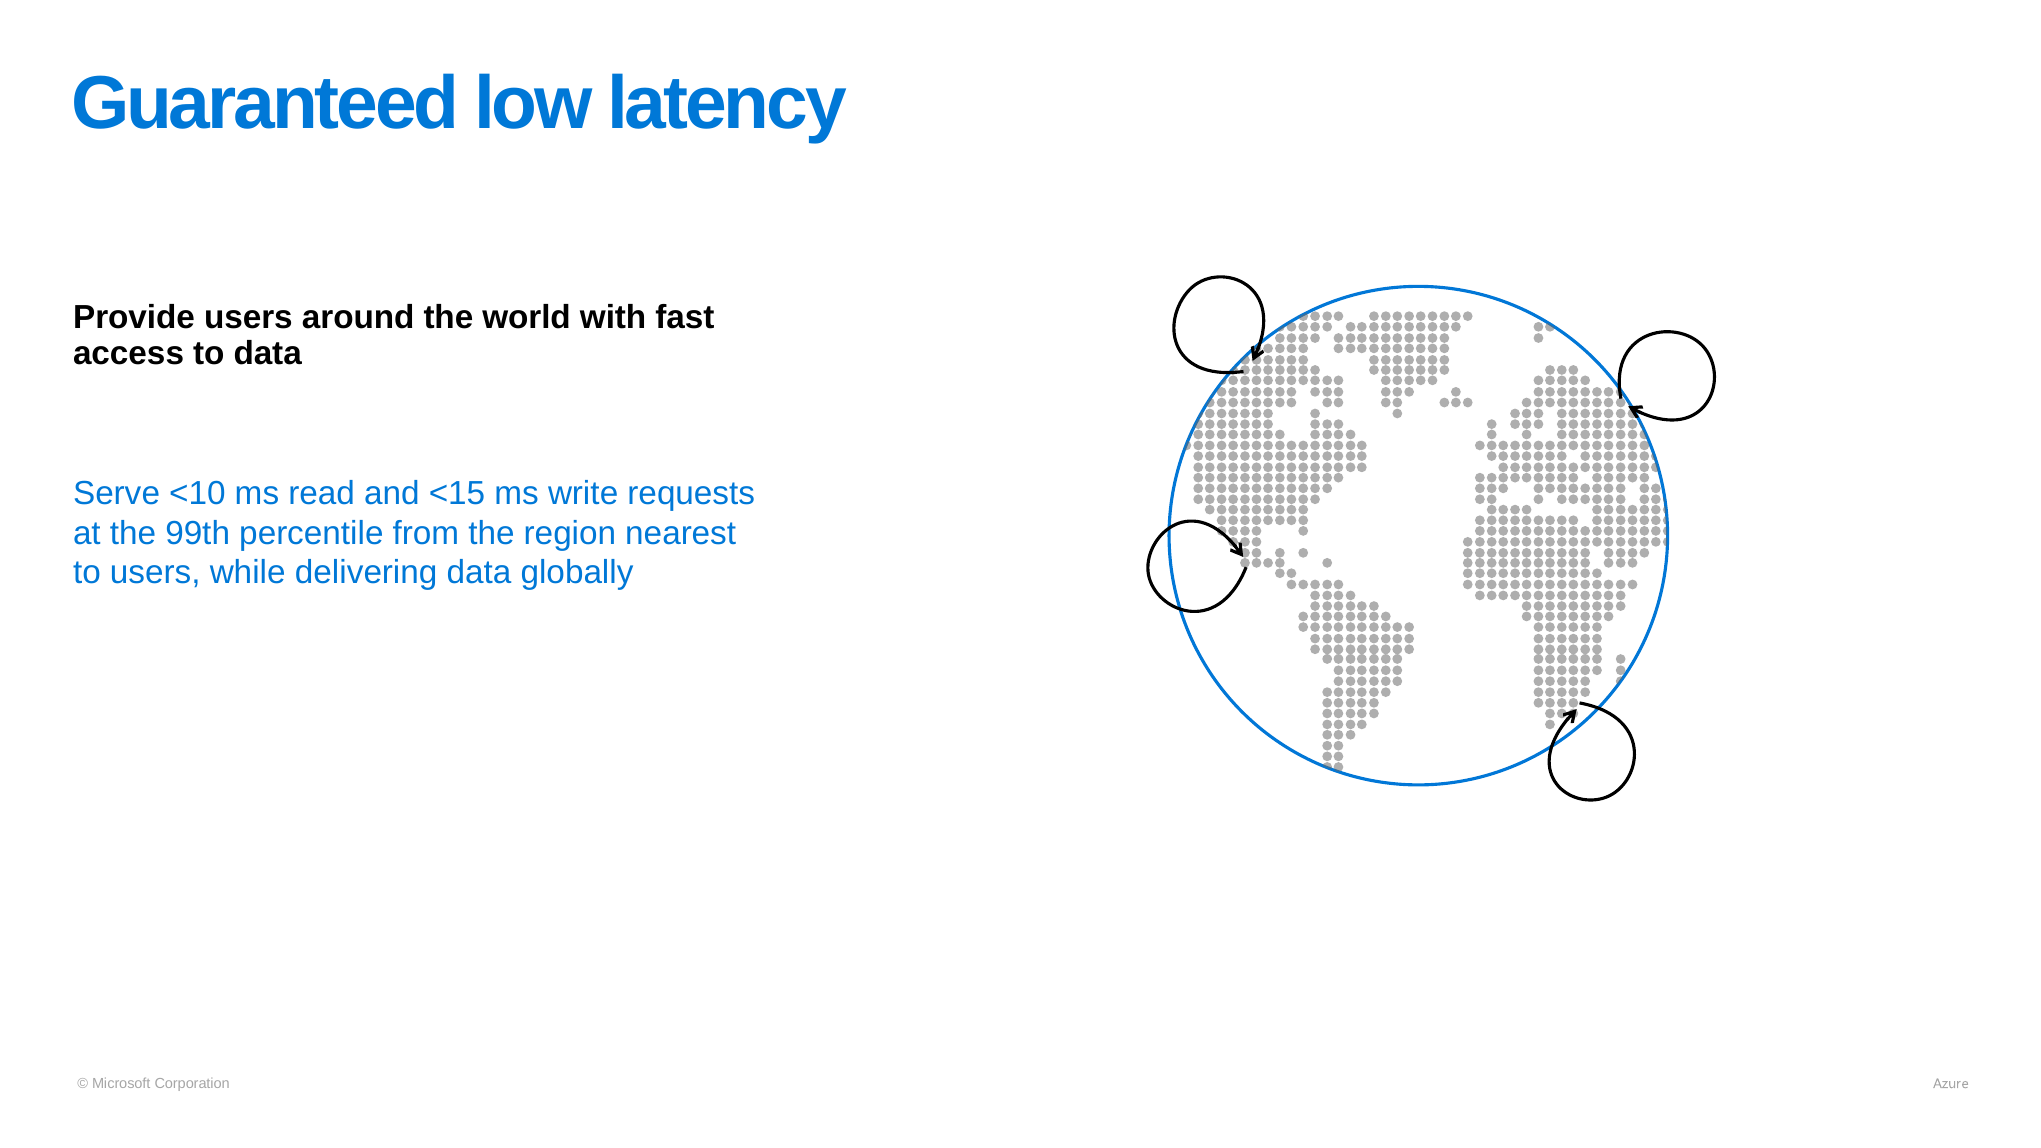

# Guaranteed low latency

Provide users around the world with fast
access to data

Serve <10 ms read and <15 ms write requests at the 99th percentile from the region nearest to users, while delivering data globally